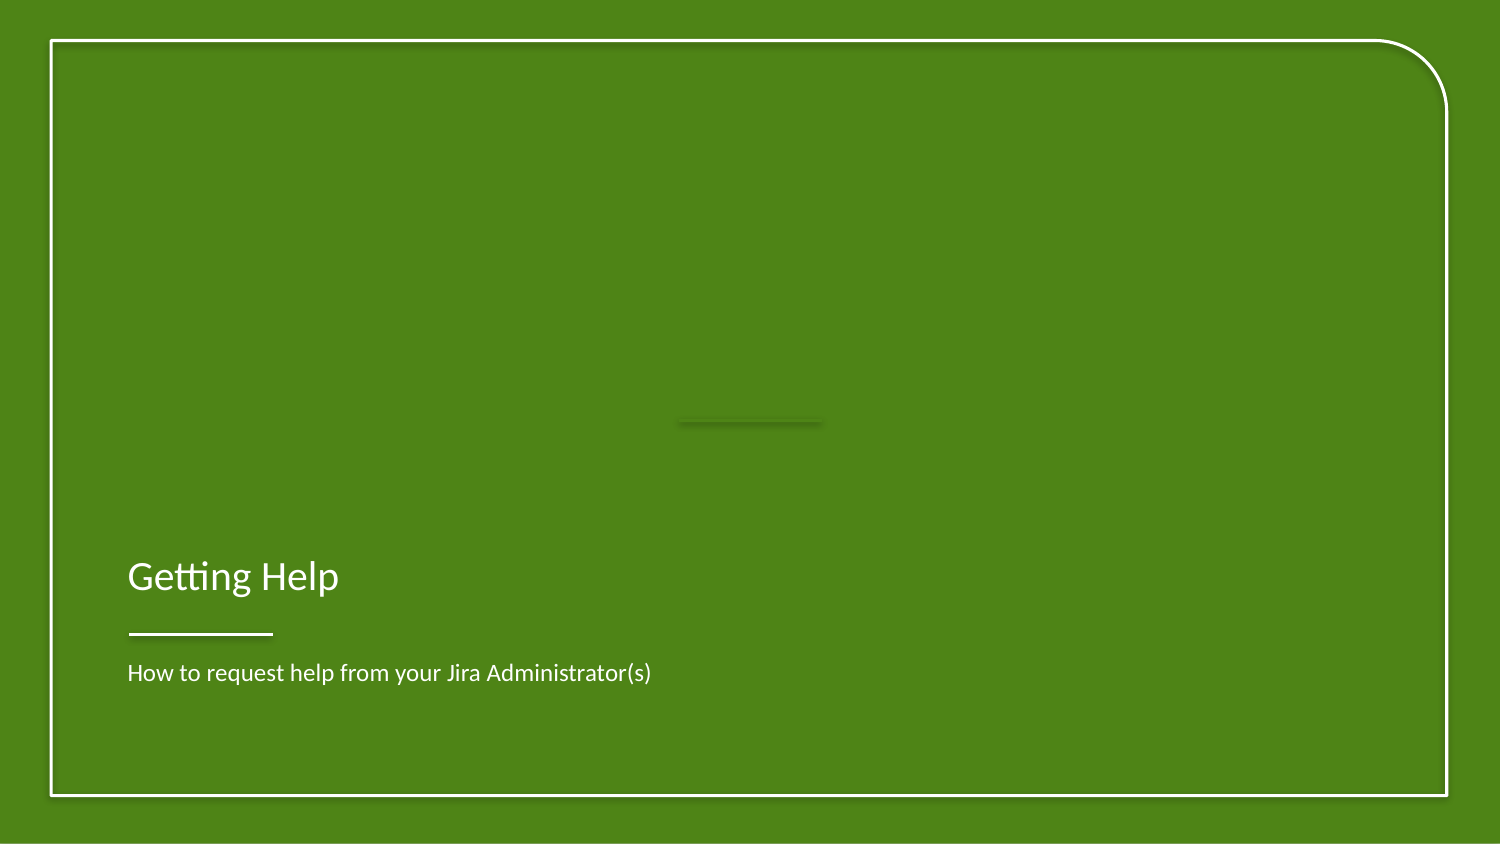

# Getting Help
How to request help from your Jira Administrator(s)